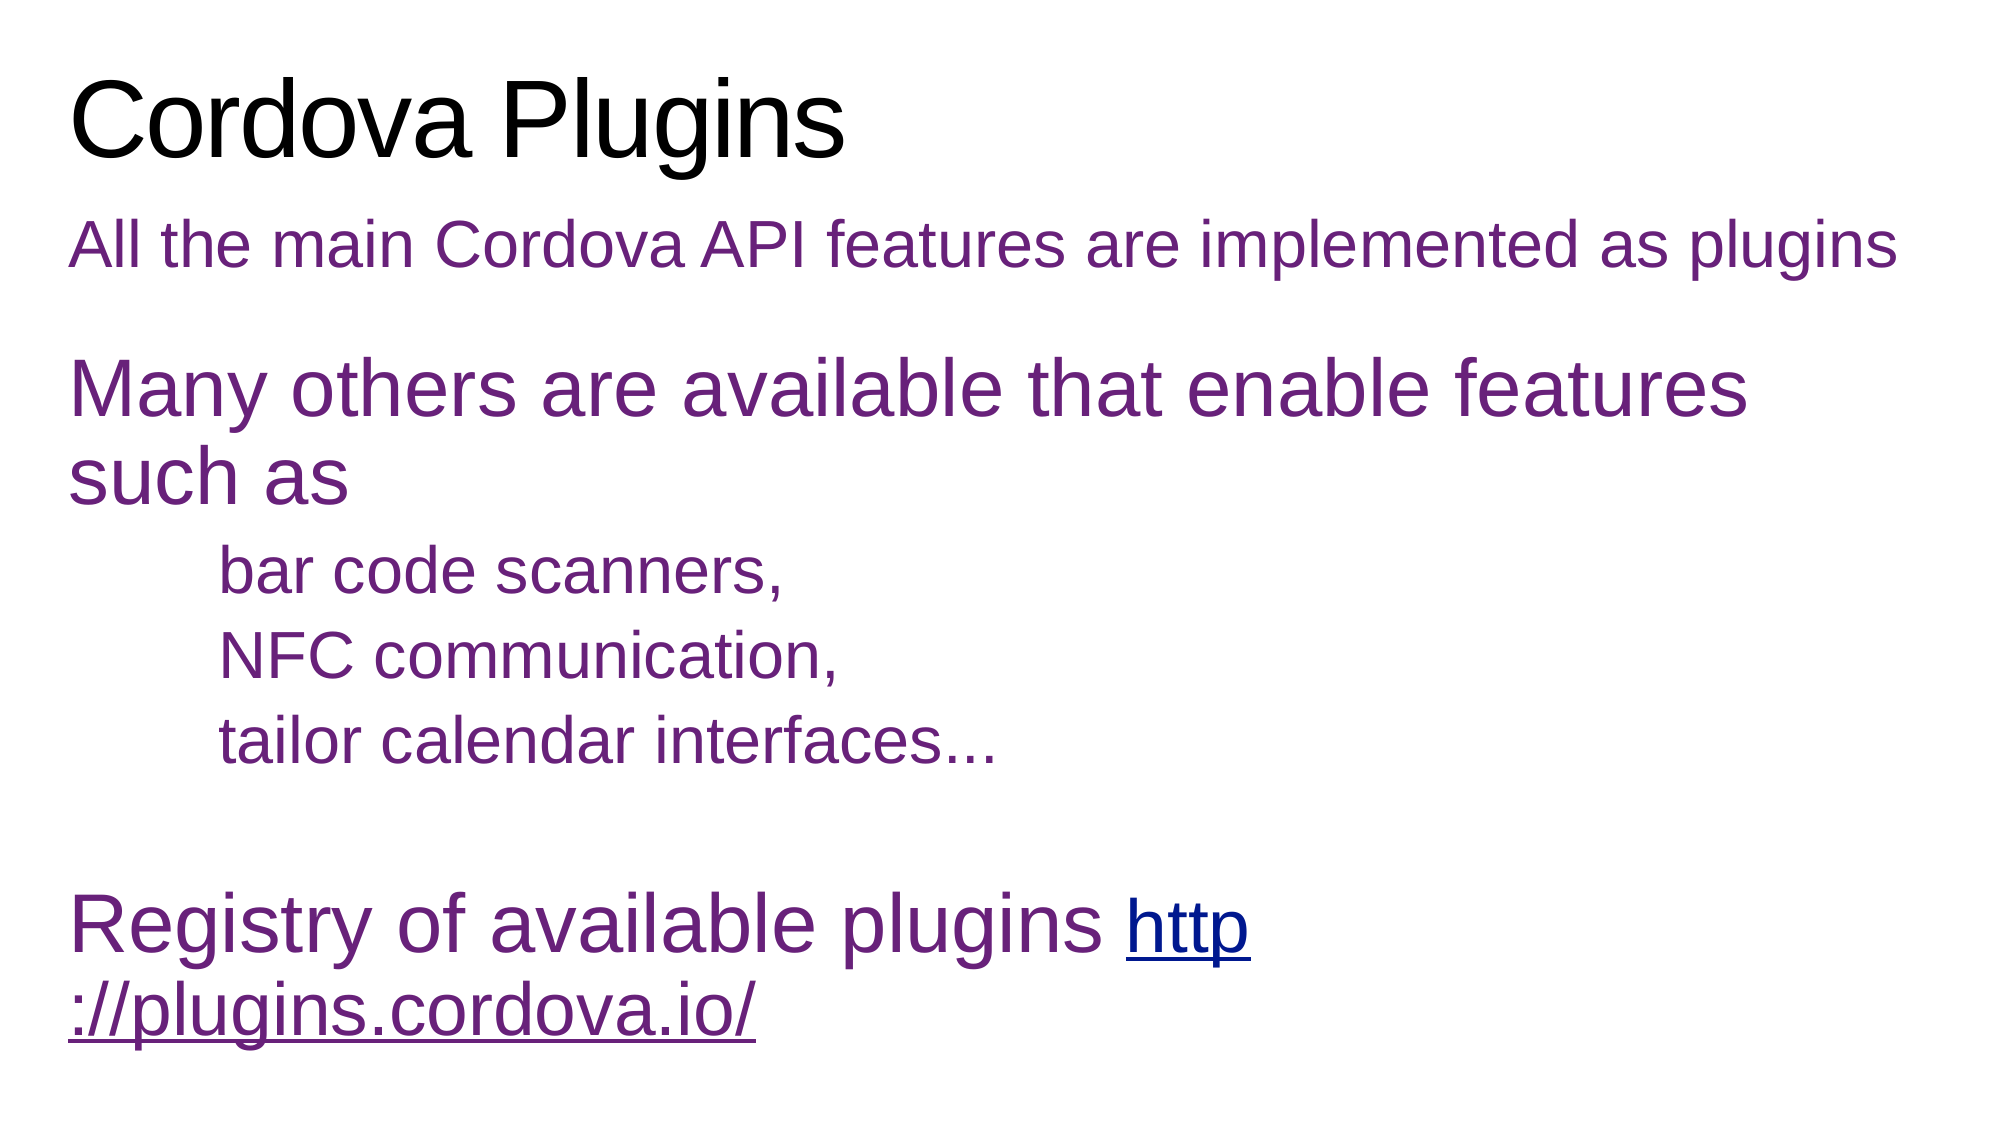

# Cordova Plugins
All the main Cordova API features are implemented as plugins

Many others are available that enable features such as
	bar code scanners,
	NFC communication,
	tailor calendar interfaces...

Registry of available plugins http://plugins.cordova.io/